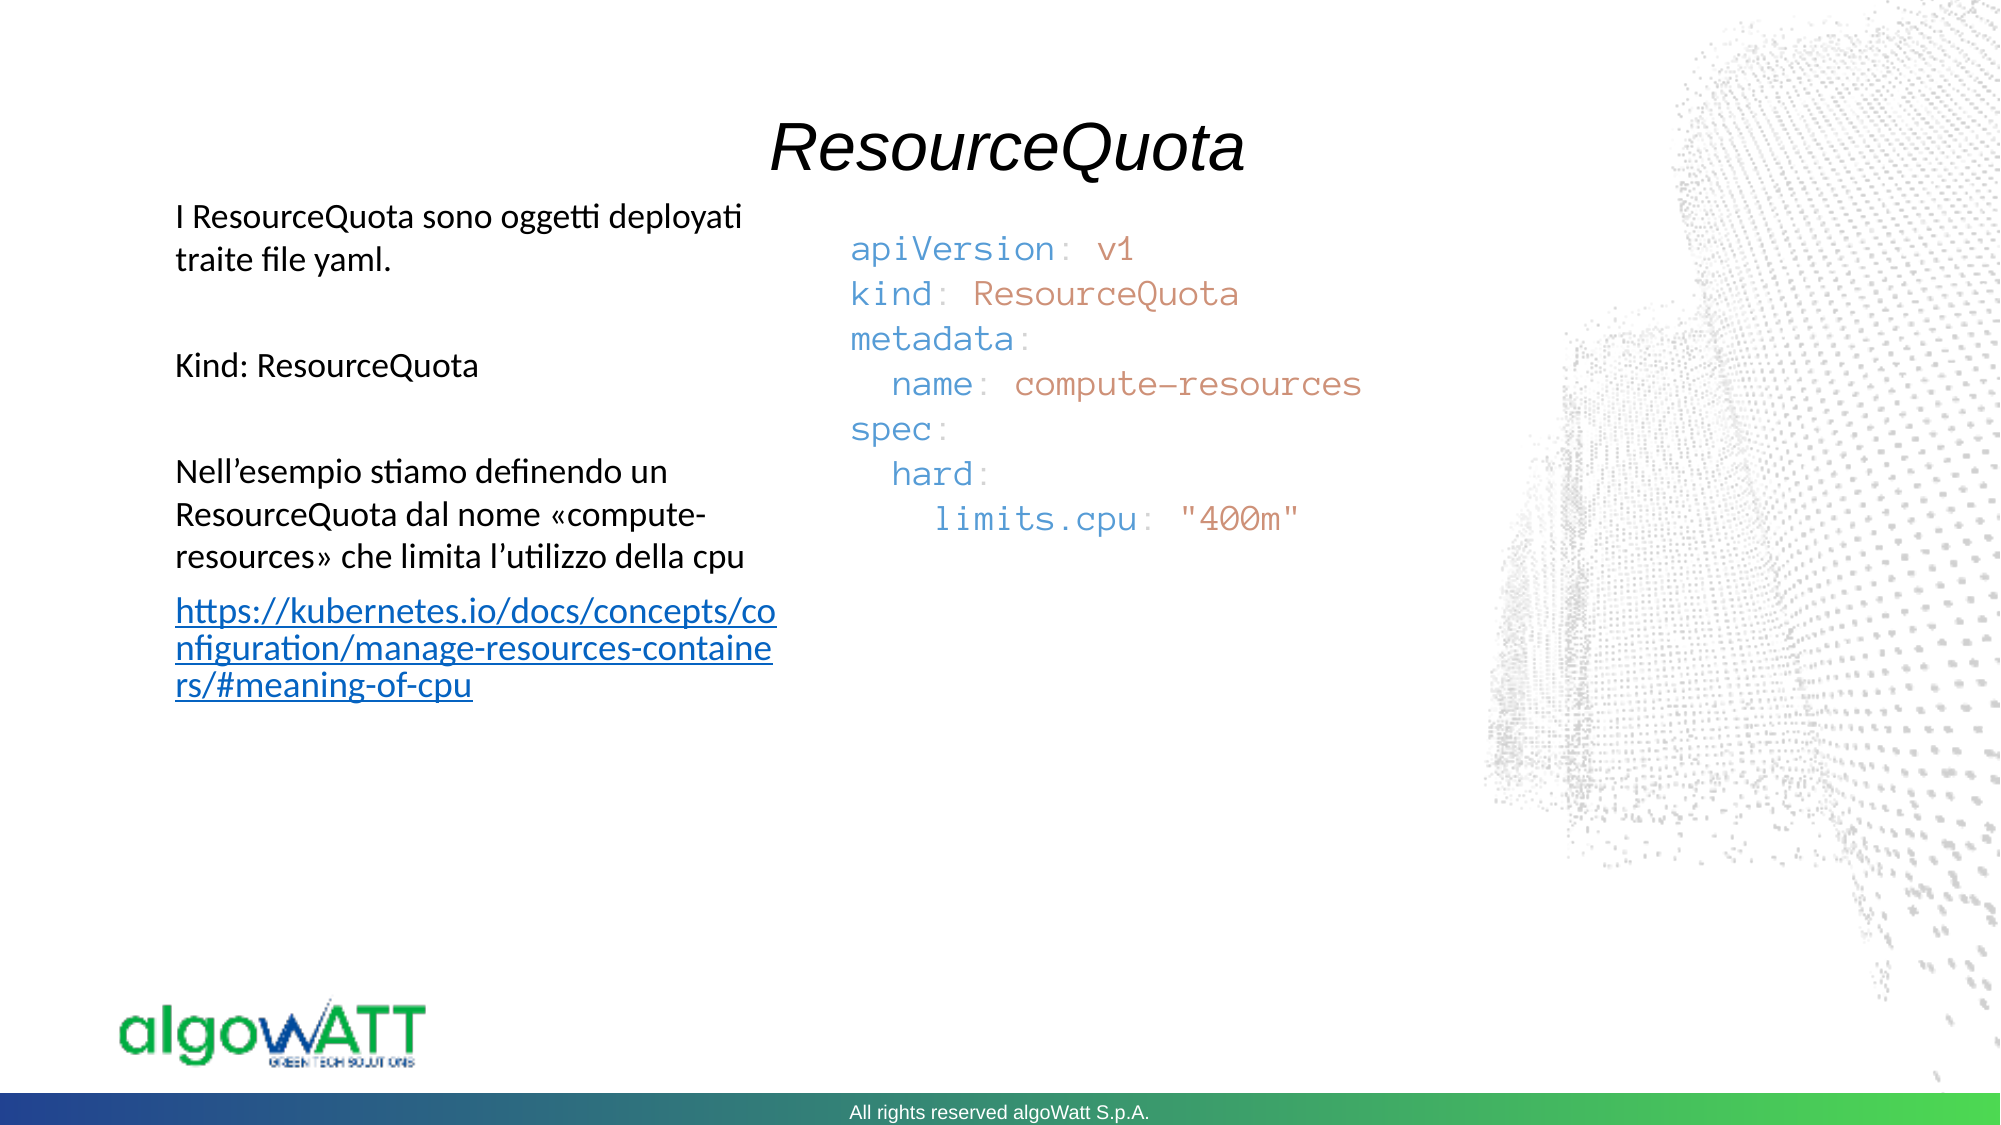

ResourceQuota
I ResourceQuota sono oggetti deployati traite file yaml.

Kind: ResourceQuota

Nell’esempio stiamo definendo un ResourceQuota dal nome «compute-resources» che limita l’utilizzo della cpu
https://kubernetes.io/docs/concepts/configuration/manage-resources-containers/#meaning-of-cpu
apiVersion: v1
kind: ResourceQuota
metadata:
  name: compute-resources
spec:
  hard:
    limits.cpu: "400m"

All rights reserved algoWatt S.p.A.